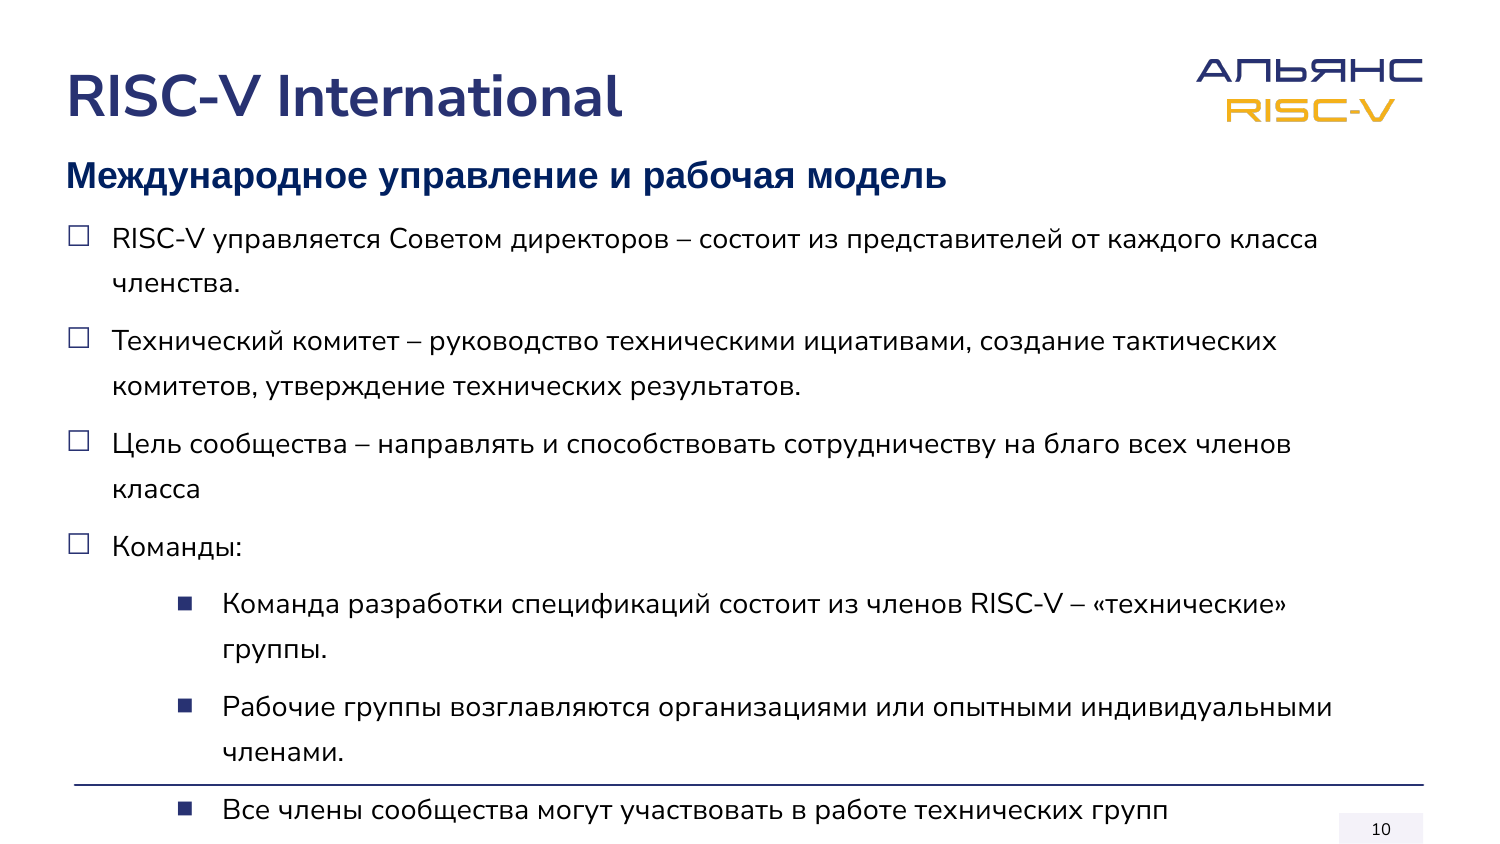

# RISC-V International
Международное управление и рабочая модель
RISC-V управляется Советом директоров – состоит из представителей от каждого класса членства.
Технический комитет – руководство техническими ициативами, создание тактических комитетов, утверждение технических результатов.
Цель сообщества – направлять и способствовать сотрудничеству на благо всех членов класса
Команды:
Команда разработки спецификаций состоит из членов RISC-V – «технические» группы.
Рабочие группы возглавляются организациями или опытными индивидуальными членами.
Все члены сообщества могут участвовать в работе технических групп